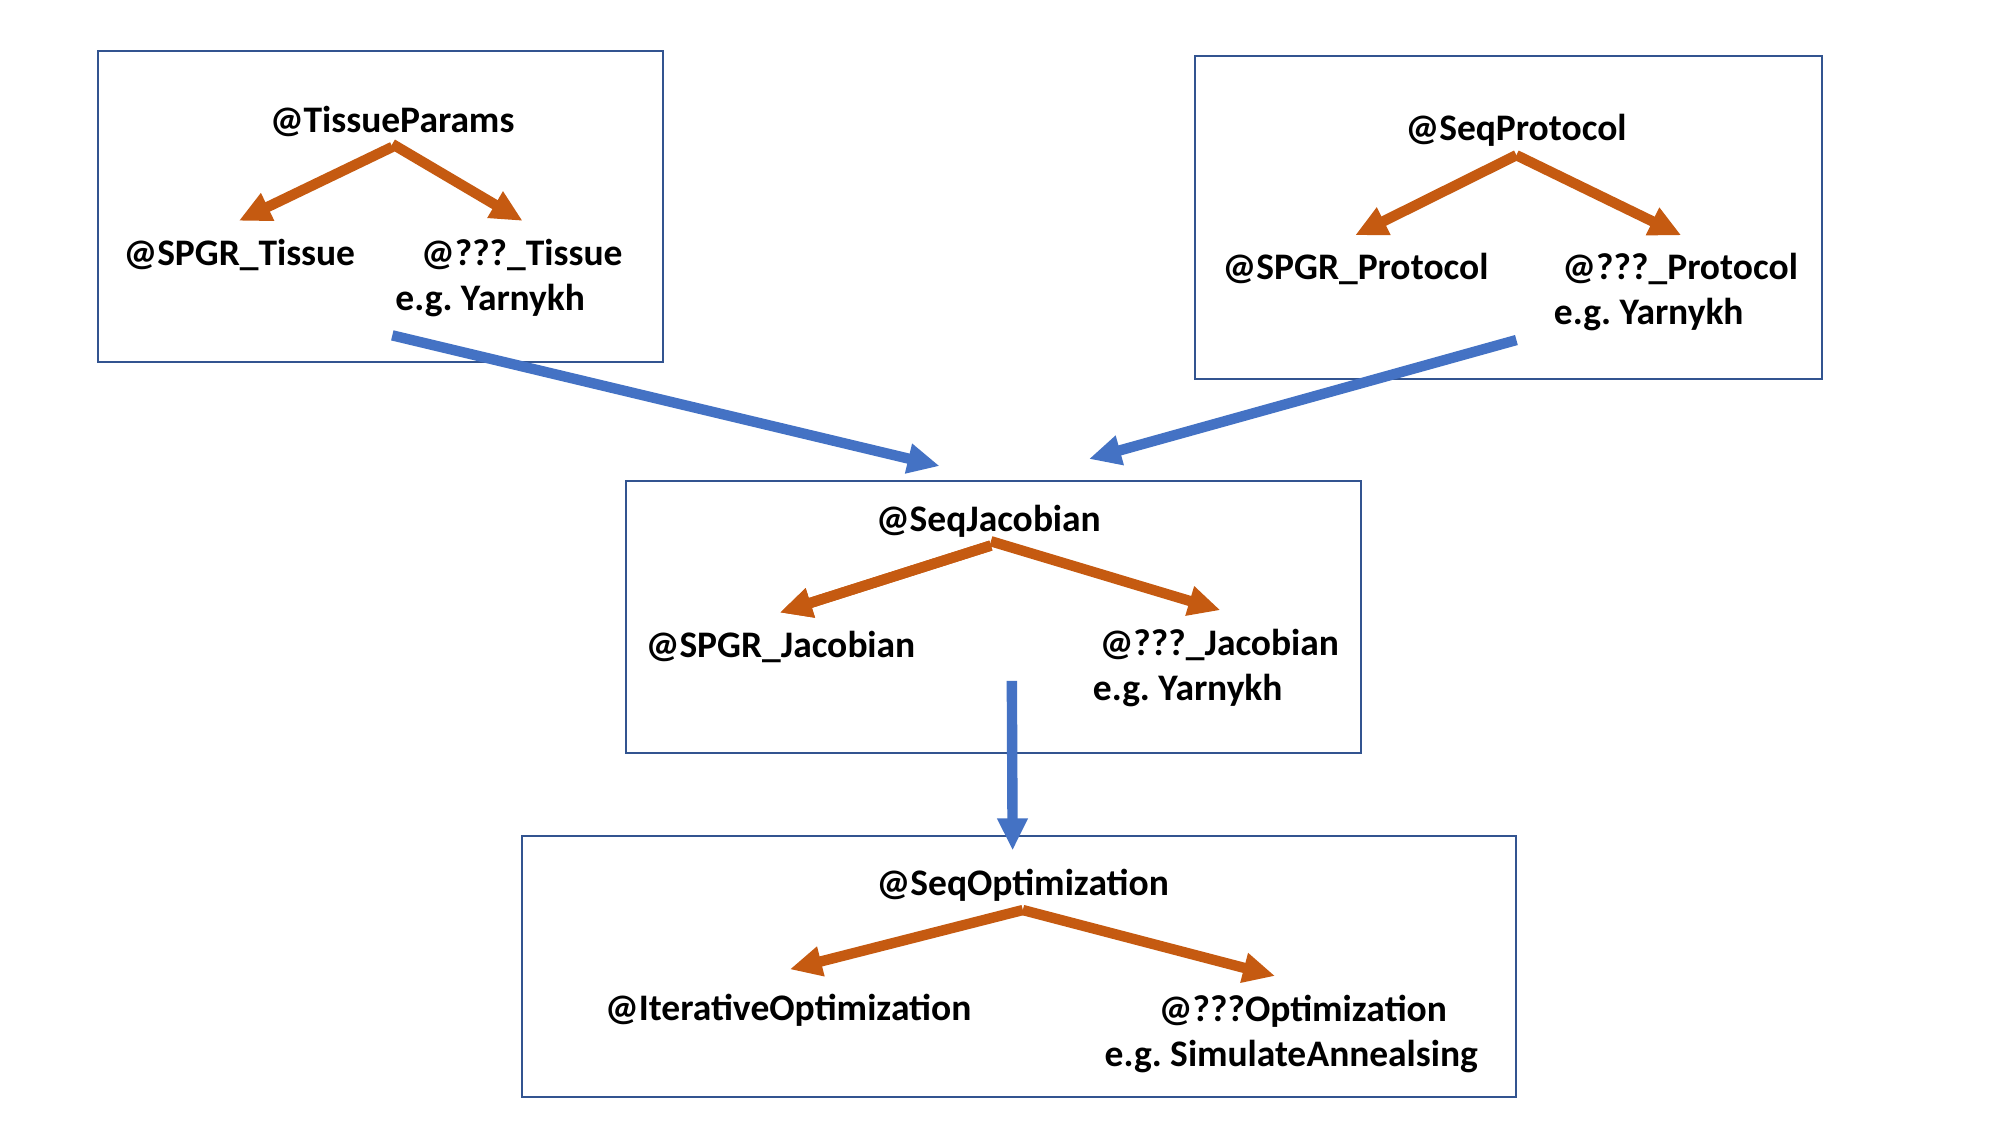

@TissueParams
@SeqProtocol
@???_Tissue
e.g. Yarnykh

@SPGR_Tissue

@SPGR_Protocol

@???_Protocol
e.g. Yarnykh

@SeqJacobian
@???_Jacobian
e.g. Yarnykh

@SPGR_Jacobian

@SeqOptimization
@IterativeOptimization

@???Optimization
e.g. SimulateAnnealsing